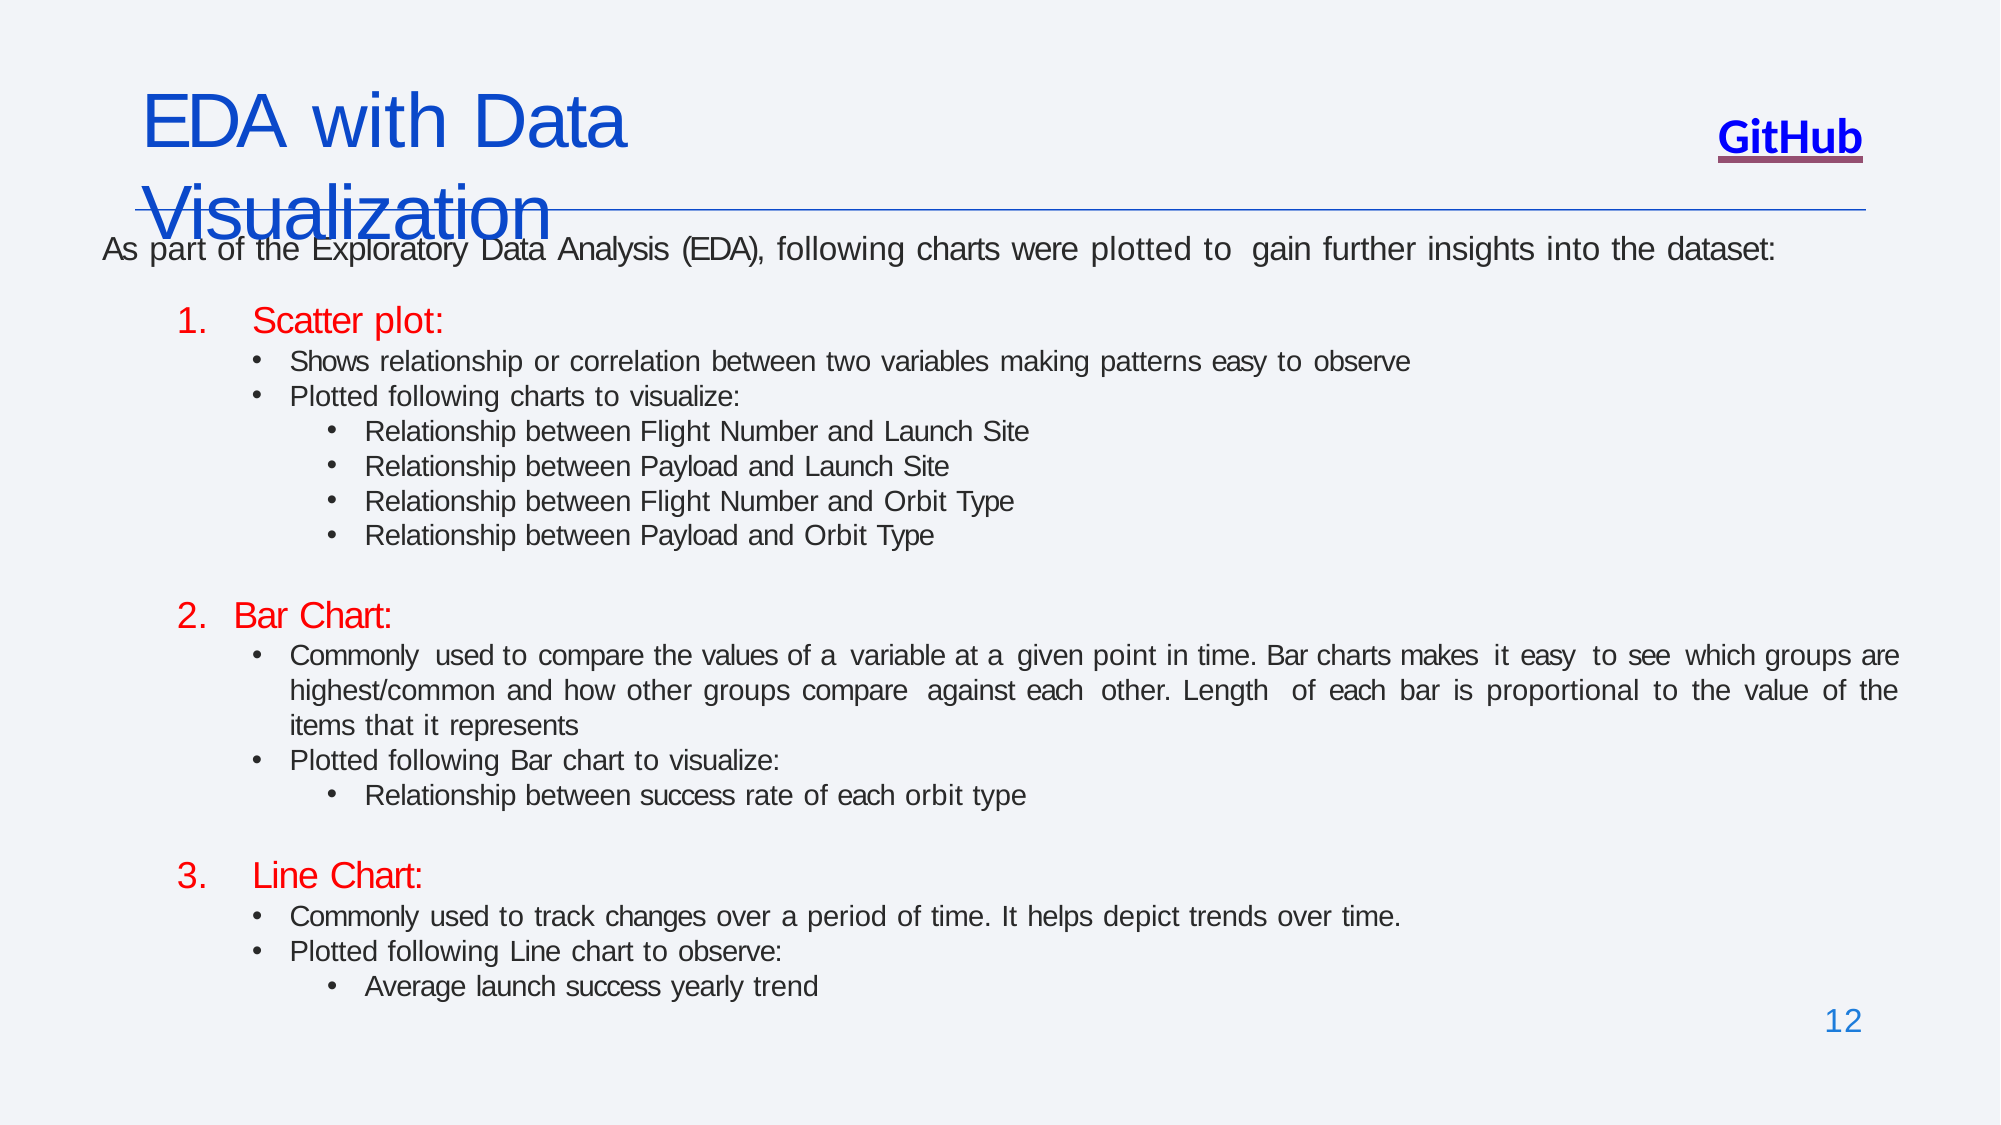

# EDA with Data Visualization
GitHub
As part of the Exploratory Data Analysis (EDA), following charts were plotted to  gain further insights into the dataset:
Scatter plot:
Shows relationship or correlation between two variables making patterns easy to observe
Plotted following charts to visualize:
Relationship between Flight Number and Launch Site
Relationship between Payload and Launch Site
Relationship between Flight Number and Orbit Type
Relationship between Payload and Orbit Type

Bar Chart:
Commonly used to compare the values of a variable at a given point in time. Bar charts makes it easy  to see which groups are highest/common and how other groups compare against each other. Length  of each bar is proportional to the value of the items that it represents
Plotted following Bar chart to visualize:
Relationship between success rate of each orbit type

Line Chart:
Commonly used to track changes over a period of time. It helps depict trends over time.
Plotted following Line chart to observe:
Average launch success yearly trend

12